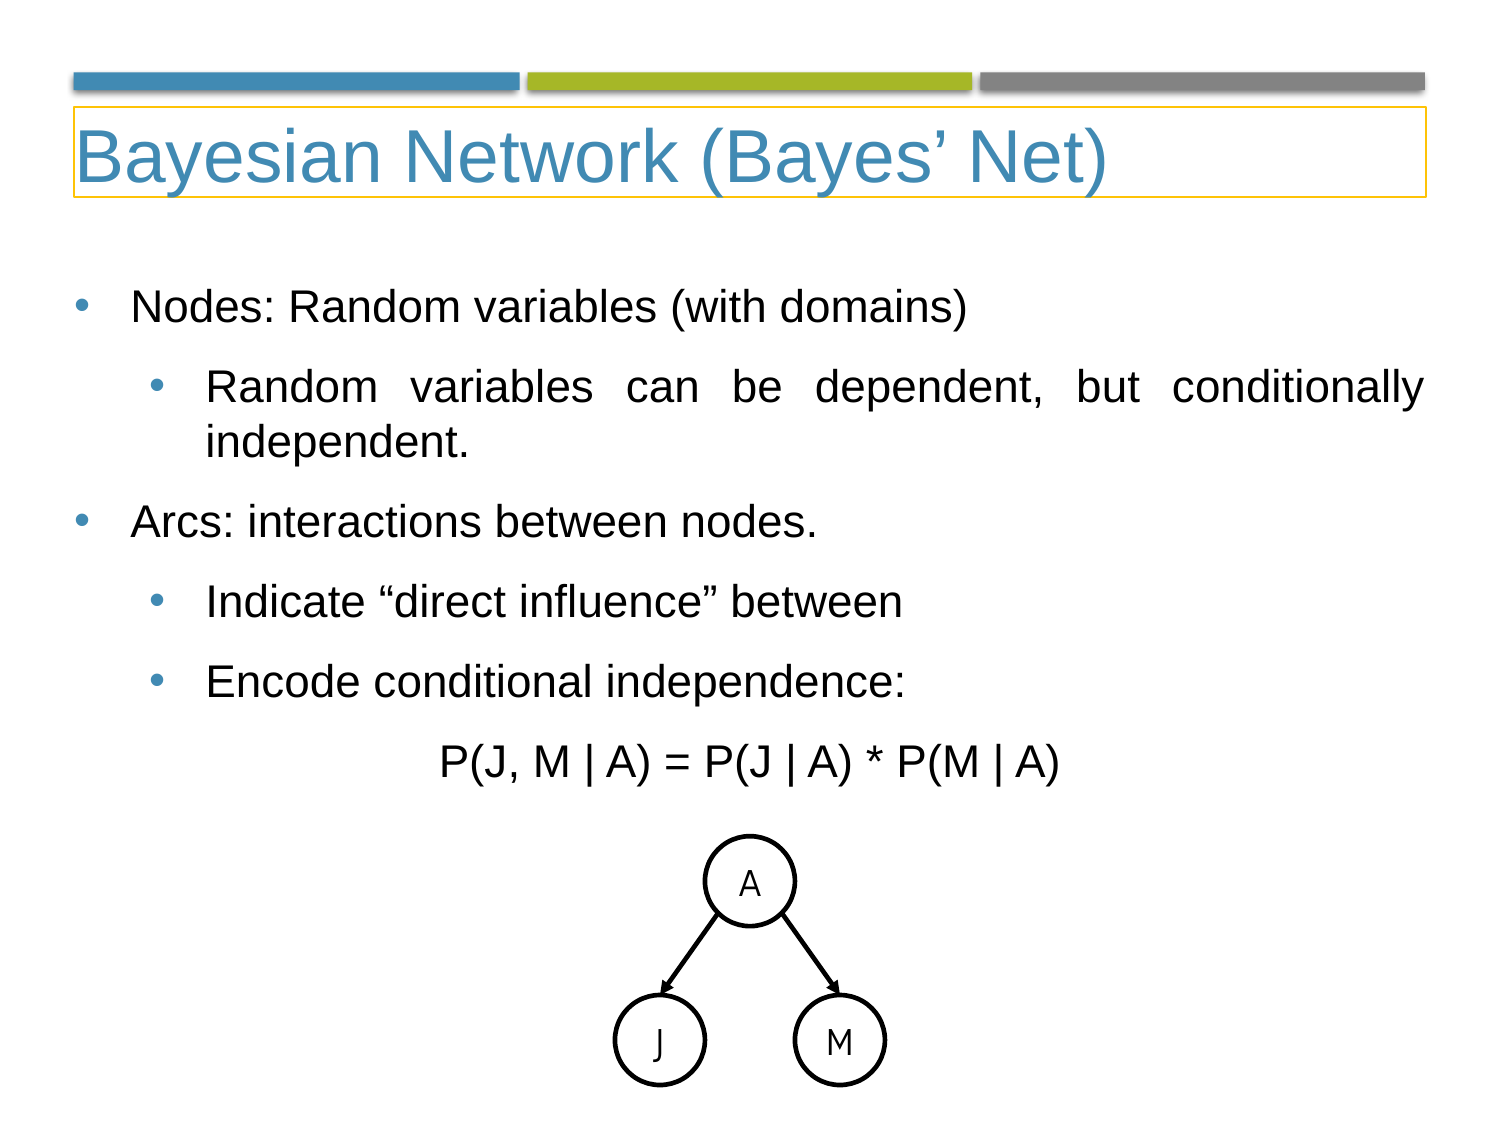

Bayesian Network (Bayes’ Net)
Nodes: Random variables (with domains)
Random variables can be dependent, but conditionally independent.
Arcs: interactions between nodes.
Indicate “direct influence” between
Encode conditional independence:
P(J, M | A) = P(J | A) * P(M | A)
A
J
M